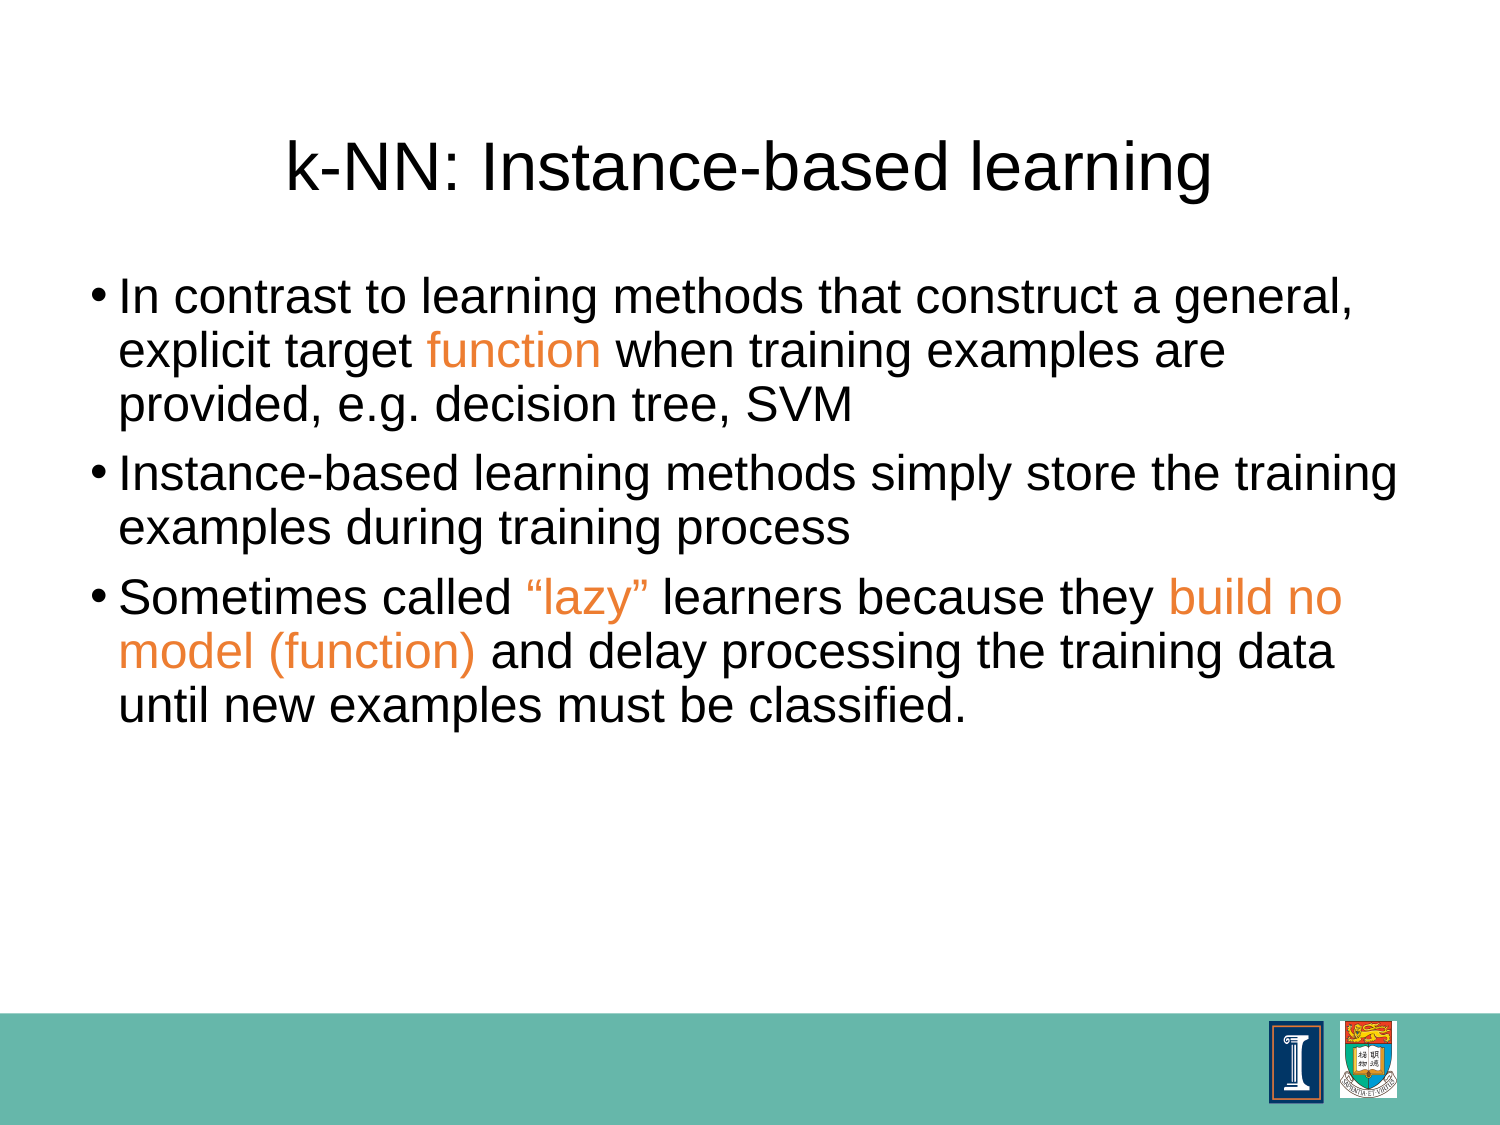

# k-NN: Instance-based learning
In contrast to learning methods that construct a general, explicit target function when training examples are provided, e.g. decision tree, SVM
Instance-based learning methods simply store the training examples during training process
Sometimes called “lazy” learners because they build no model (function) and delay processing the training data until new examples must be classified.